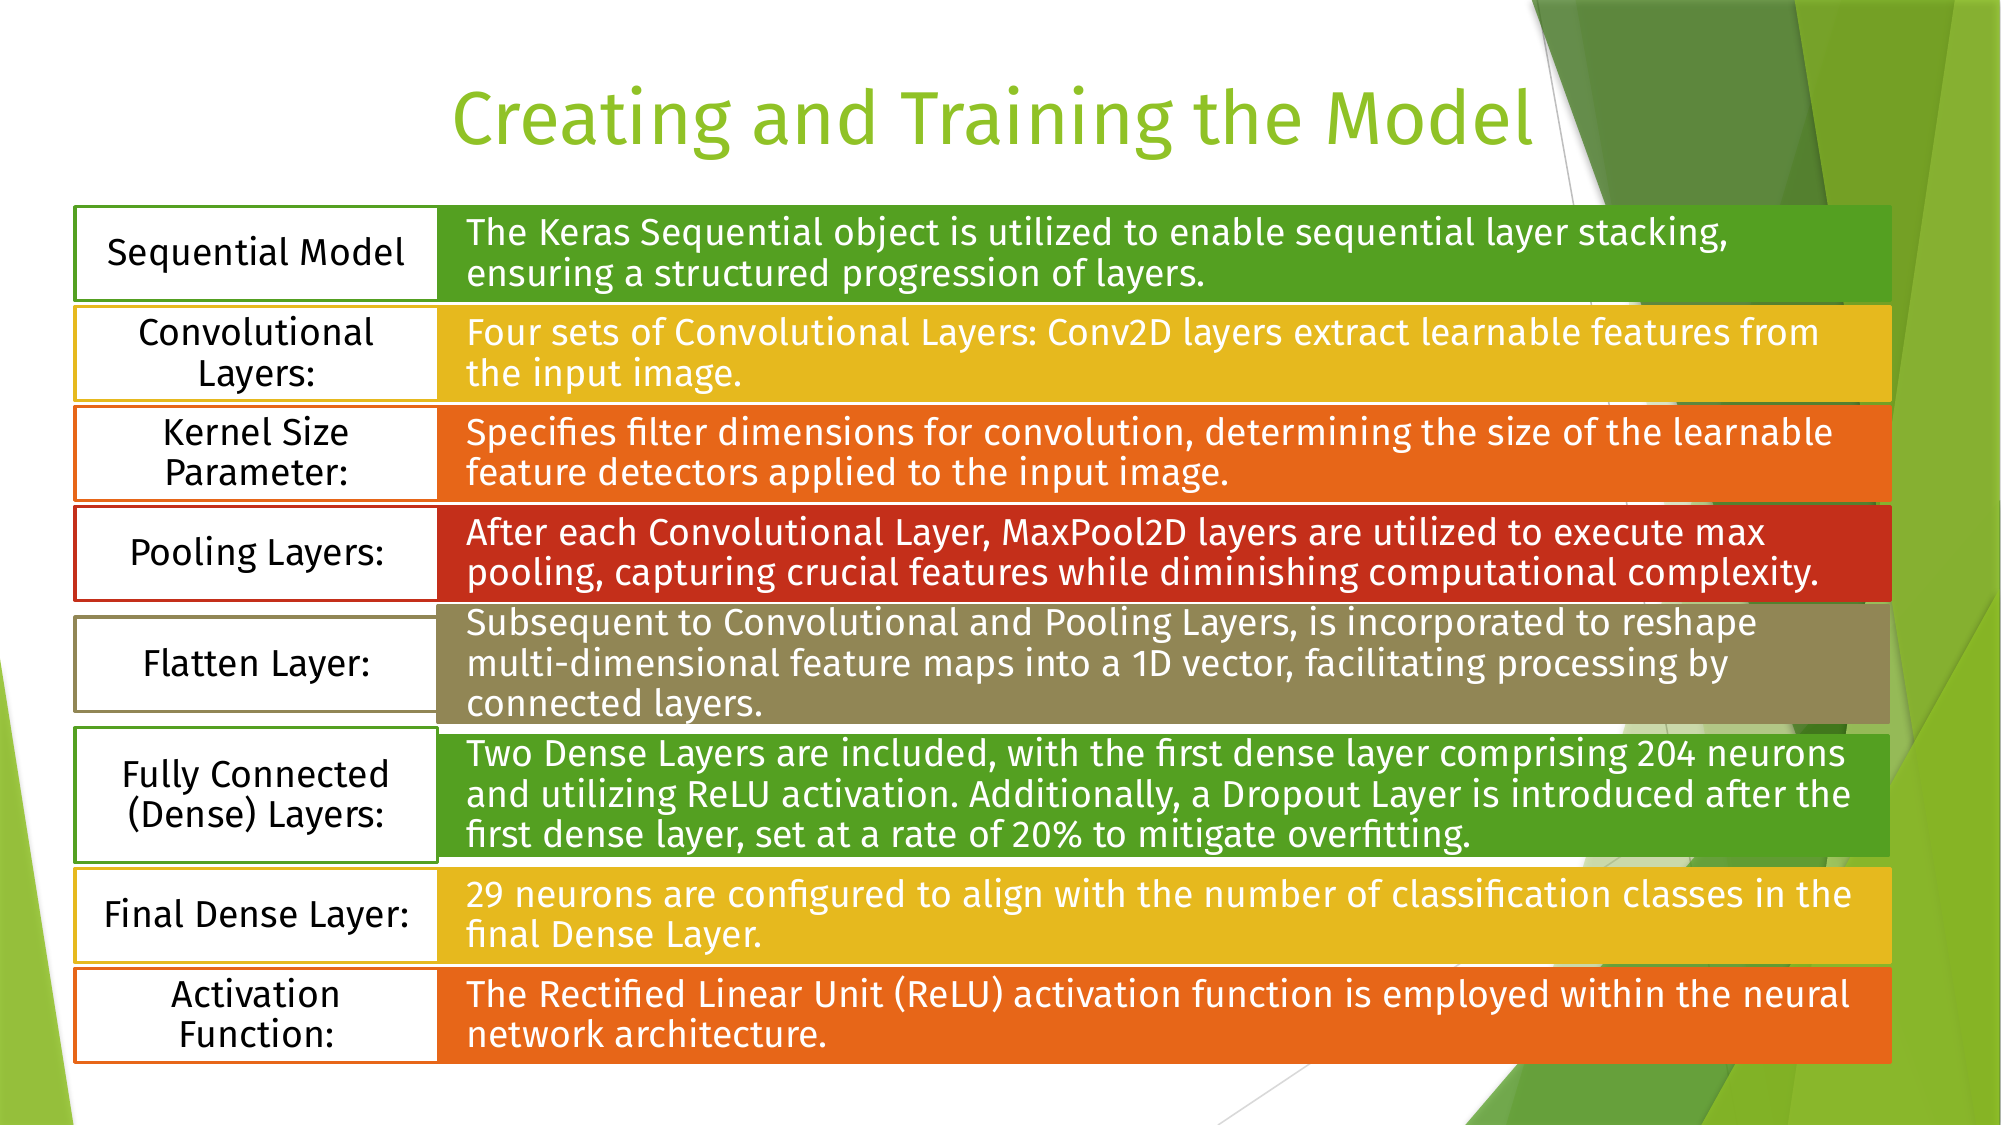

# Creating and Training the Model
The Keras Sequential object is utilized to enable sequential layer stacking, ensuring a structured progression of layers.
Sequential Model
Four sets of Convolutional Layers: Conv2D layers extract learnable features from the input image.
Convolutional Layers:
Specifies filter dimensions for convolution, determining the size of the learnable feature detectors applied to the input image.
Kernel Size Parameter:
After each Convolutional Layer, MaxPool2D layers are utilized to execute max pooling, capturing crucial features while diminishing computational complexity.
Pooling Layers:
Subsequent to Convolutional and Pooling Layers, is incorporated to reshape multi-dimensional feature maps into a 1D vector, facilitating processing by connected layers.
Flatten Layer:
Two Dense Layers are included, with the first dense layer comprising 204 neurons and utilizing ReLU activation. Additionally, a Dropout Layer is introduced after the first dense layer, set at a rate of 20% to mitigate overfitting.
Fully Connected (Dense) Layers:
29 neurons are configured to align with the number of classification classes in the final Dense Layer.
Final Dense Layer:
The Rectified Linear Unit (ReLU) activation function is employed within the neural network architecture.
Activation Function: